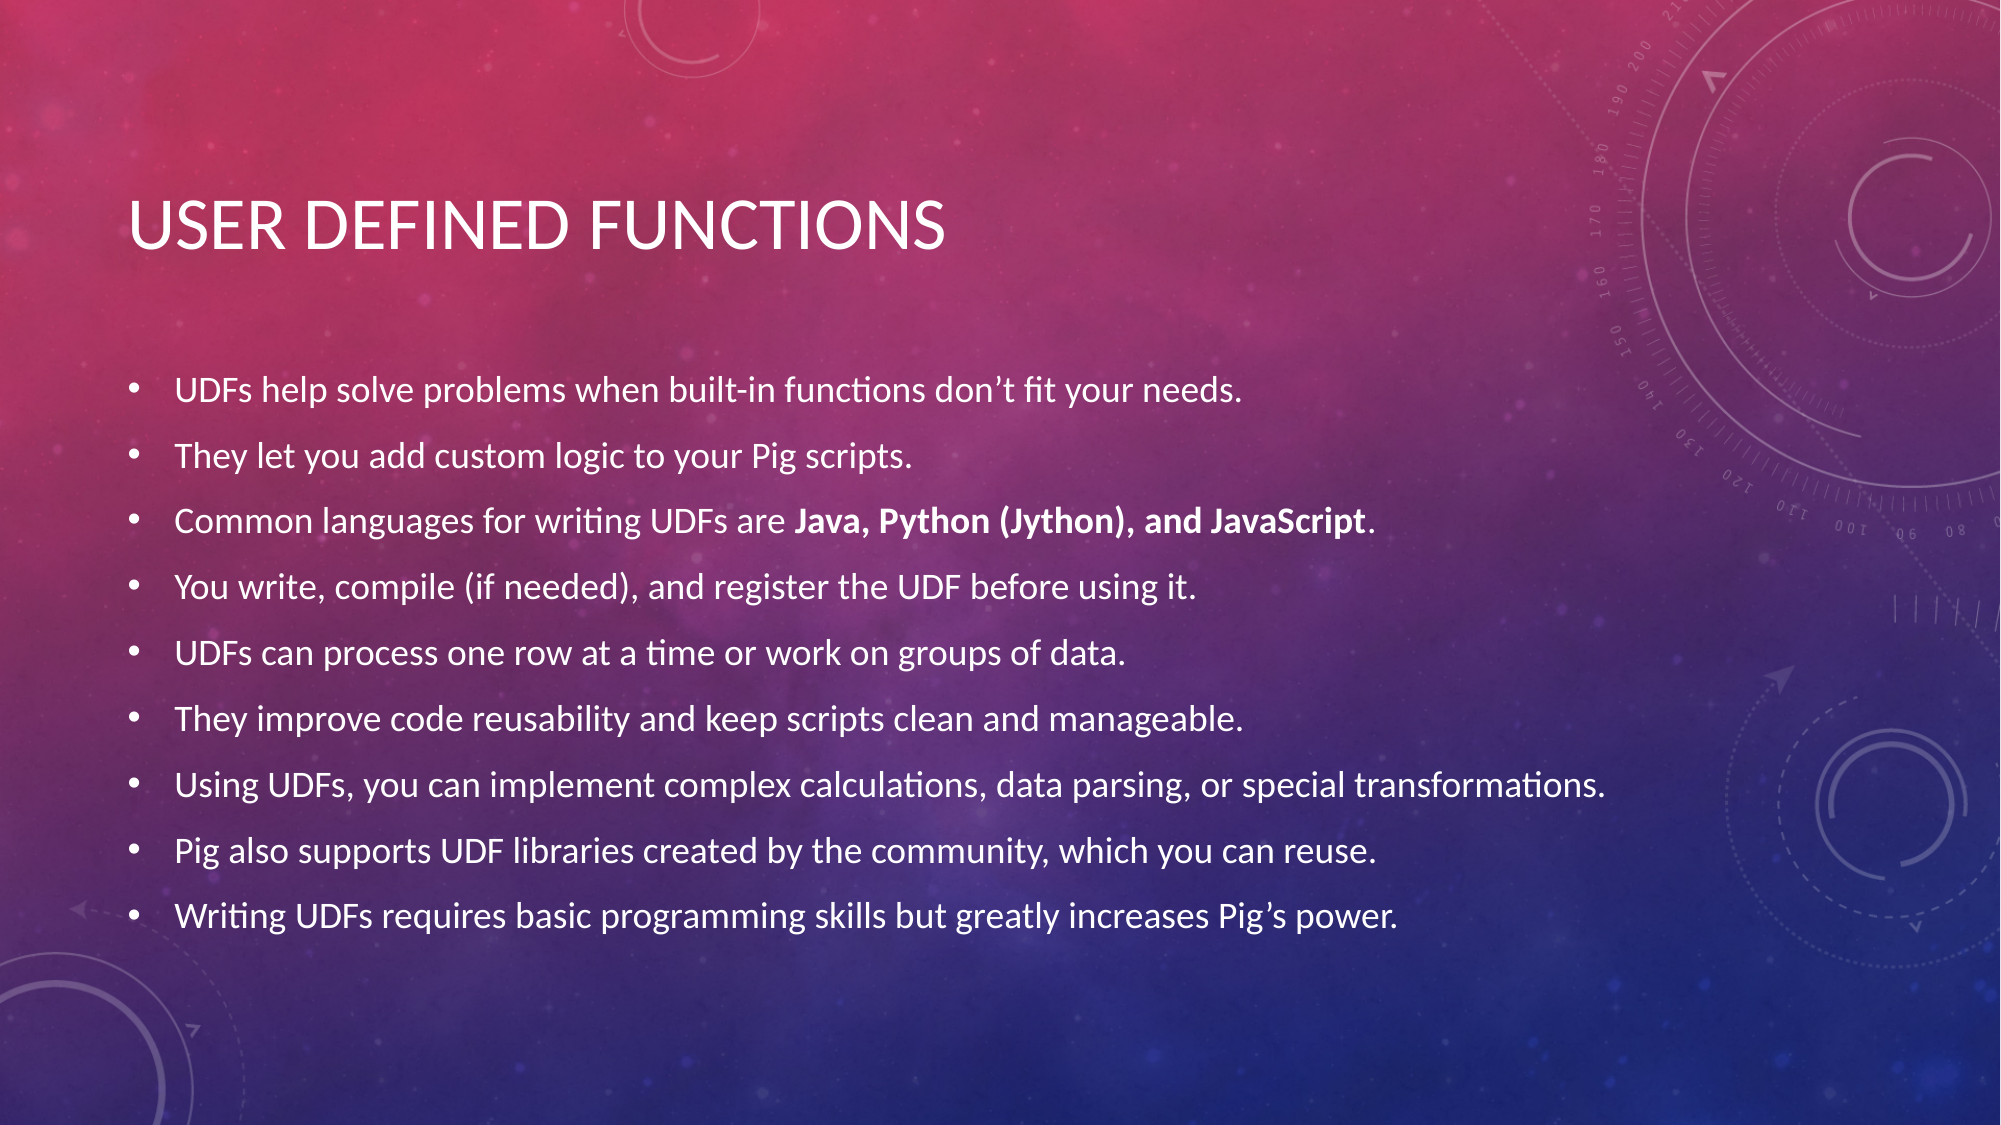

# USER DEFINED FUNCTIONS
UDFs help solve problems when built-in functions don’t fit your needs.
They let you add custom logic to your Pig scripts.
Common languages for writing UDFs are Java, Python (Jython), and JavaScript.
You write, compile (if needed), and register the UDF before using it.
UDFs can process one row at a time or work on groups of data.
They improve code reusability and keep scripts clean and manageable.
Using UDFs, you can implement complex calculations, data parsing, or special transformations.
Pig also supports UDF libraries created by the community, which you can reuse.
Writing UDFs requires basic programming skills but greatly increases Pig’s power.